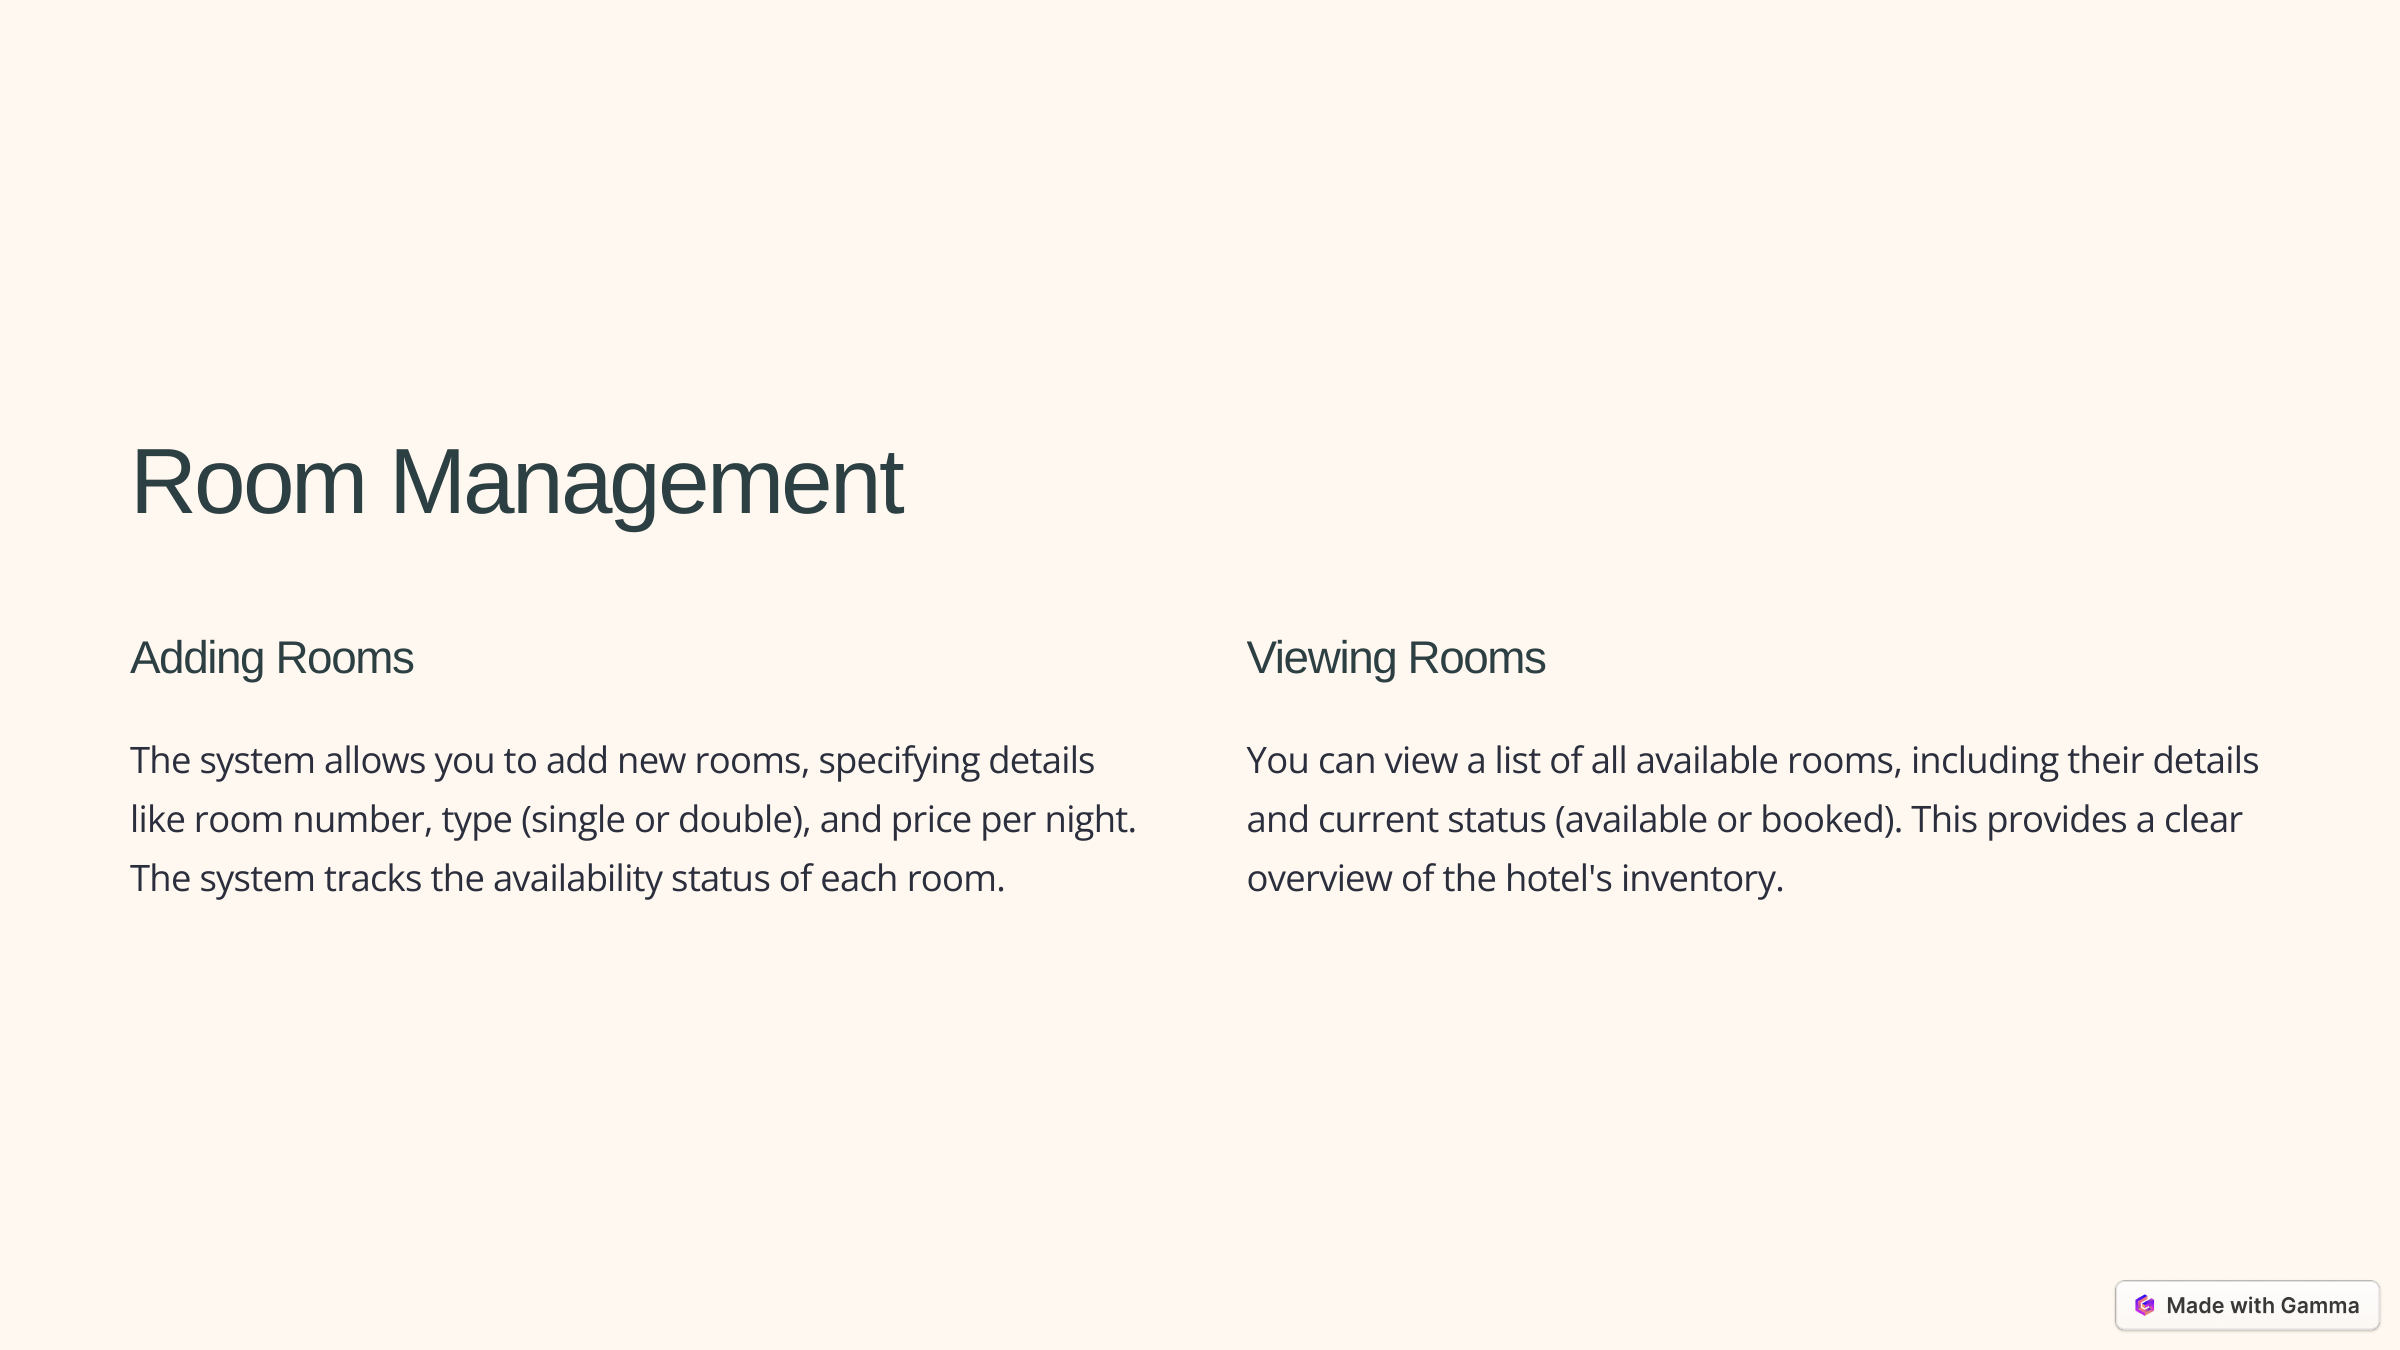

Room Management
Adding Rooms
Viewing Rooms
The system allows you to add new rooms, specifying details like room number, type (single or double), and price per night. The system tracks the availability status of each room.
You can view a list of all available rooms, including their details and current status (available or booked). This provides a clear overview of the hotel's inventory.